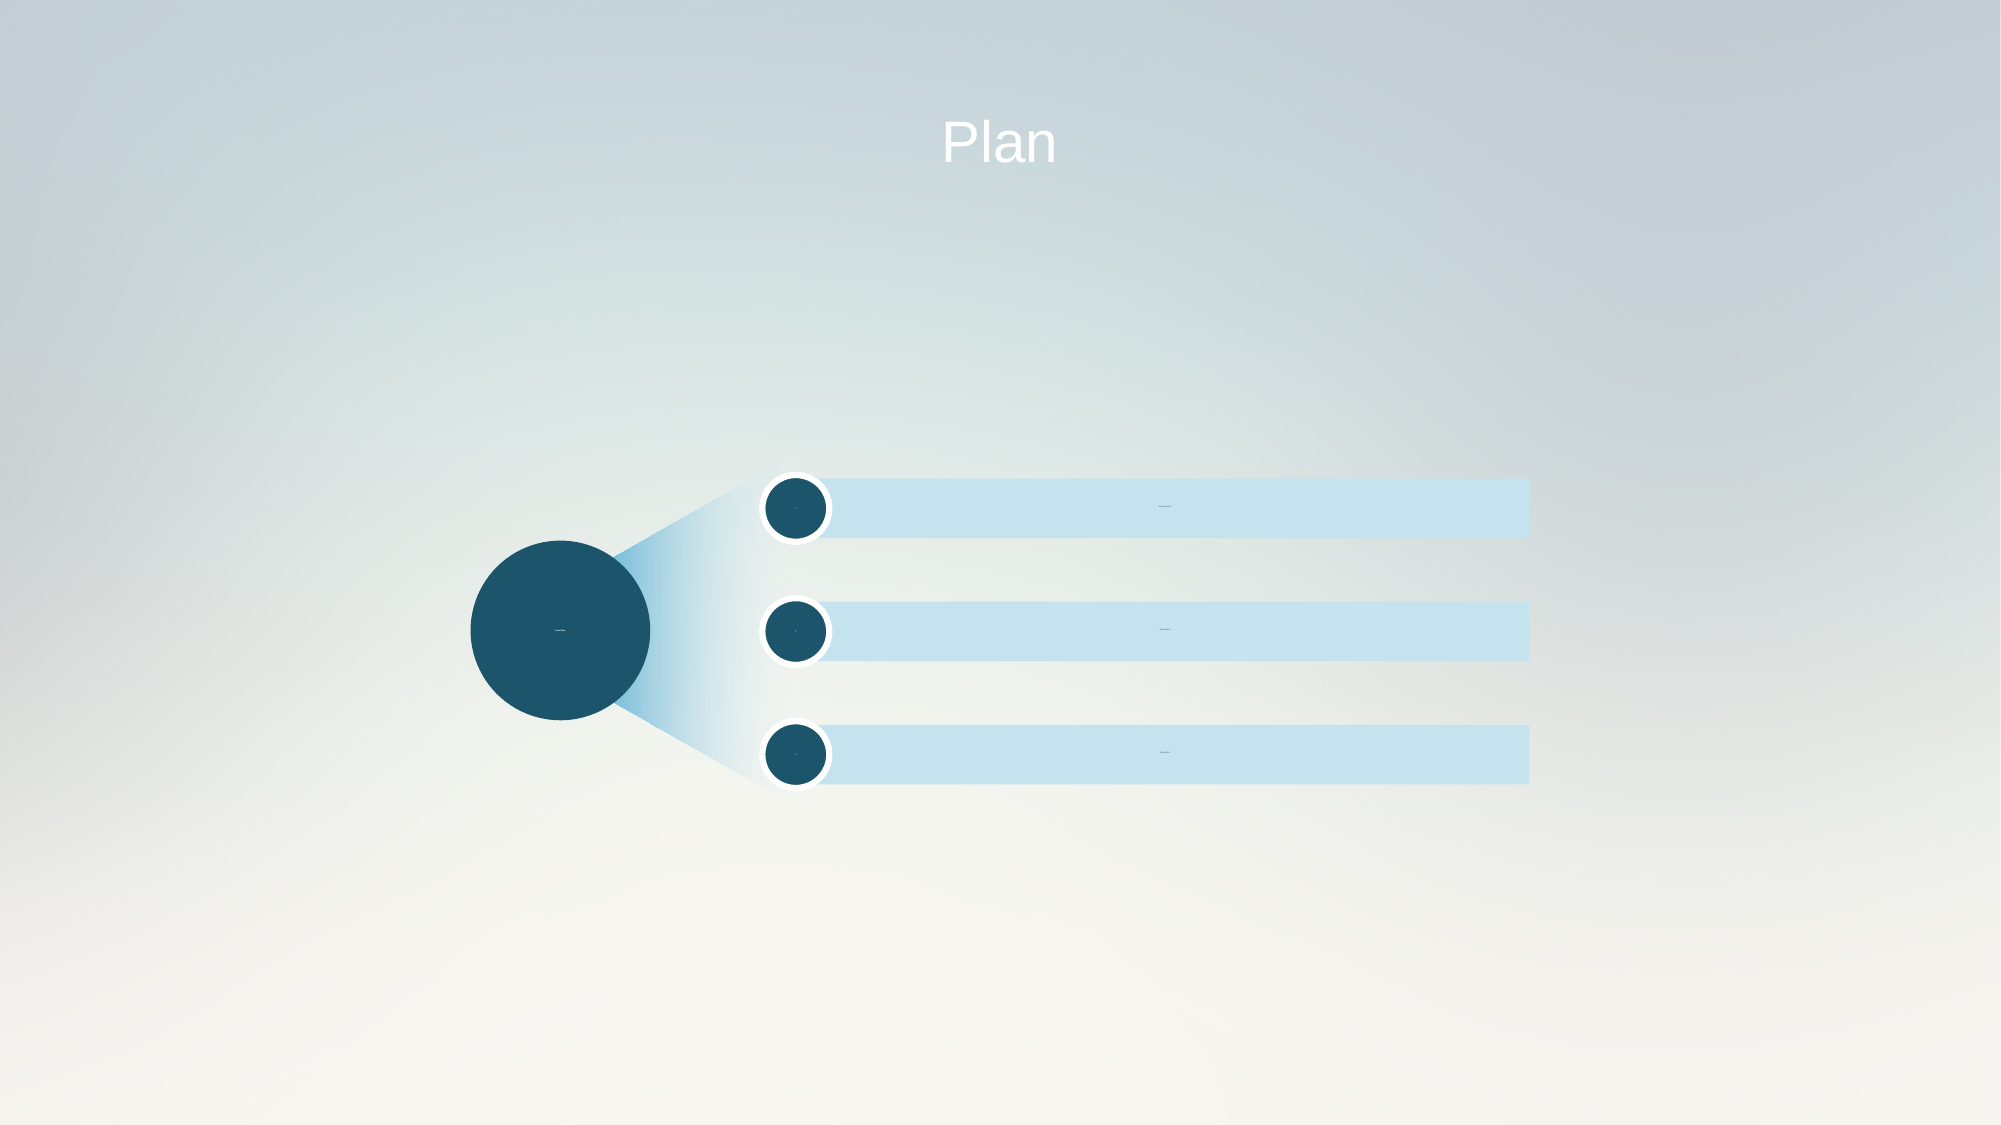

Plan
1
Survey market

Grow Firm
2
Sell products
3
Earn profits